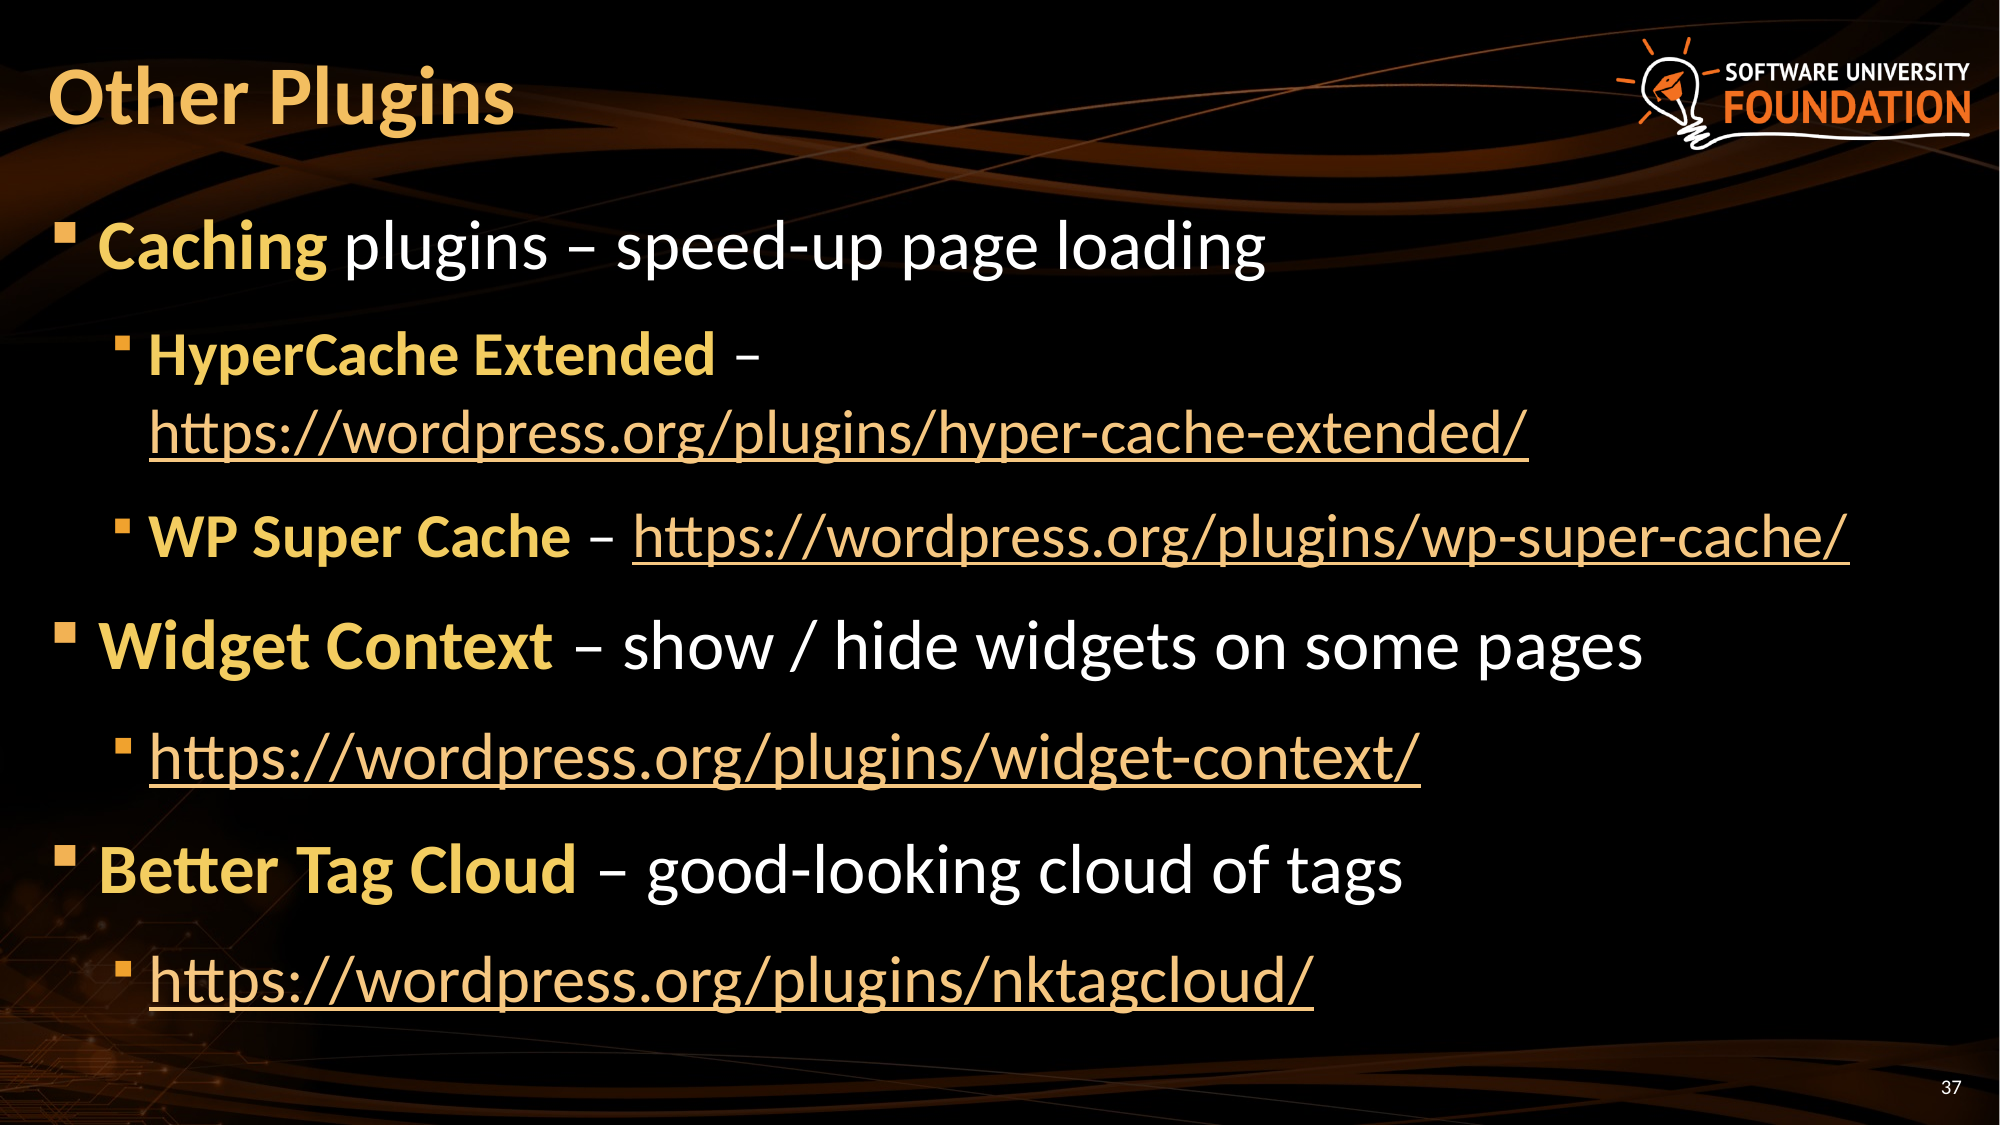

# Other Plugins
Caching plugins – speed-up page loading
HyperCache Extended – https://wordpress.org/plugins/hyper-cache-extended/
WP Super Cache – https://wordpress.org/plugins/wp-super-cache/
Widget Context – show / hide widgets on some pages
https://wordpress.org/plugins/widget-context/
Better Tag Cloud – good-looking cloud of tags
https://wordpress.org/plugins/nktagcloud/
37